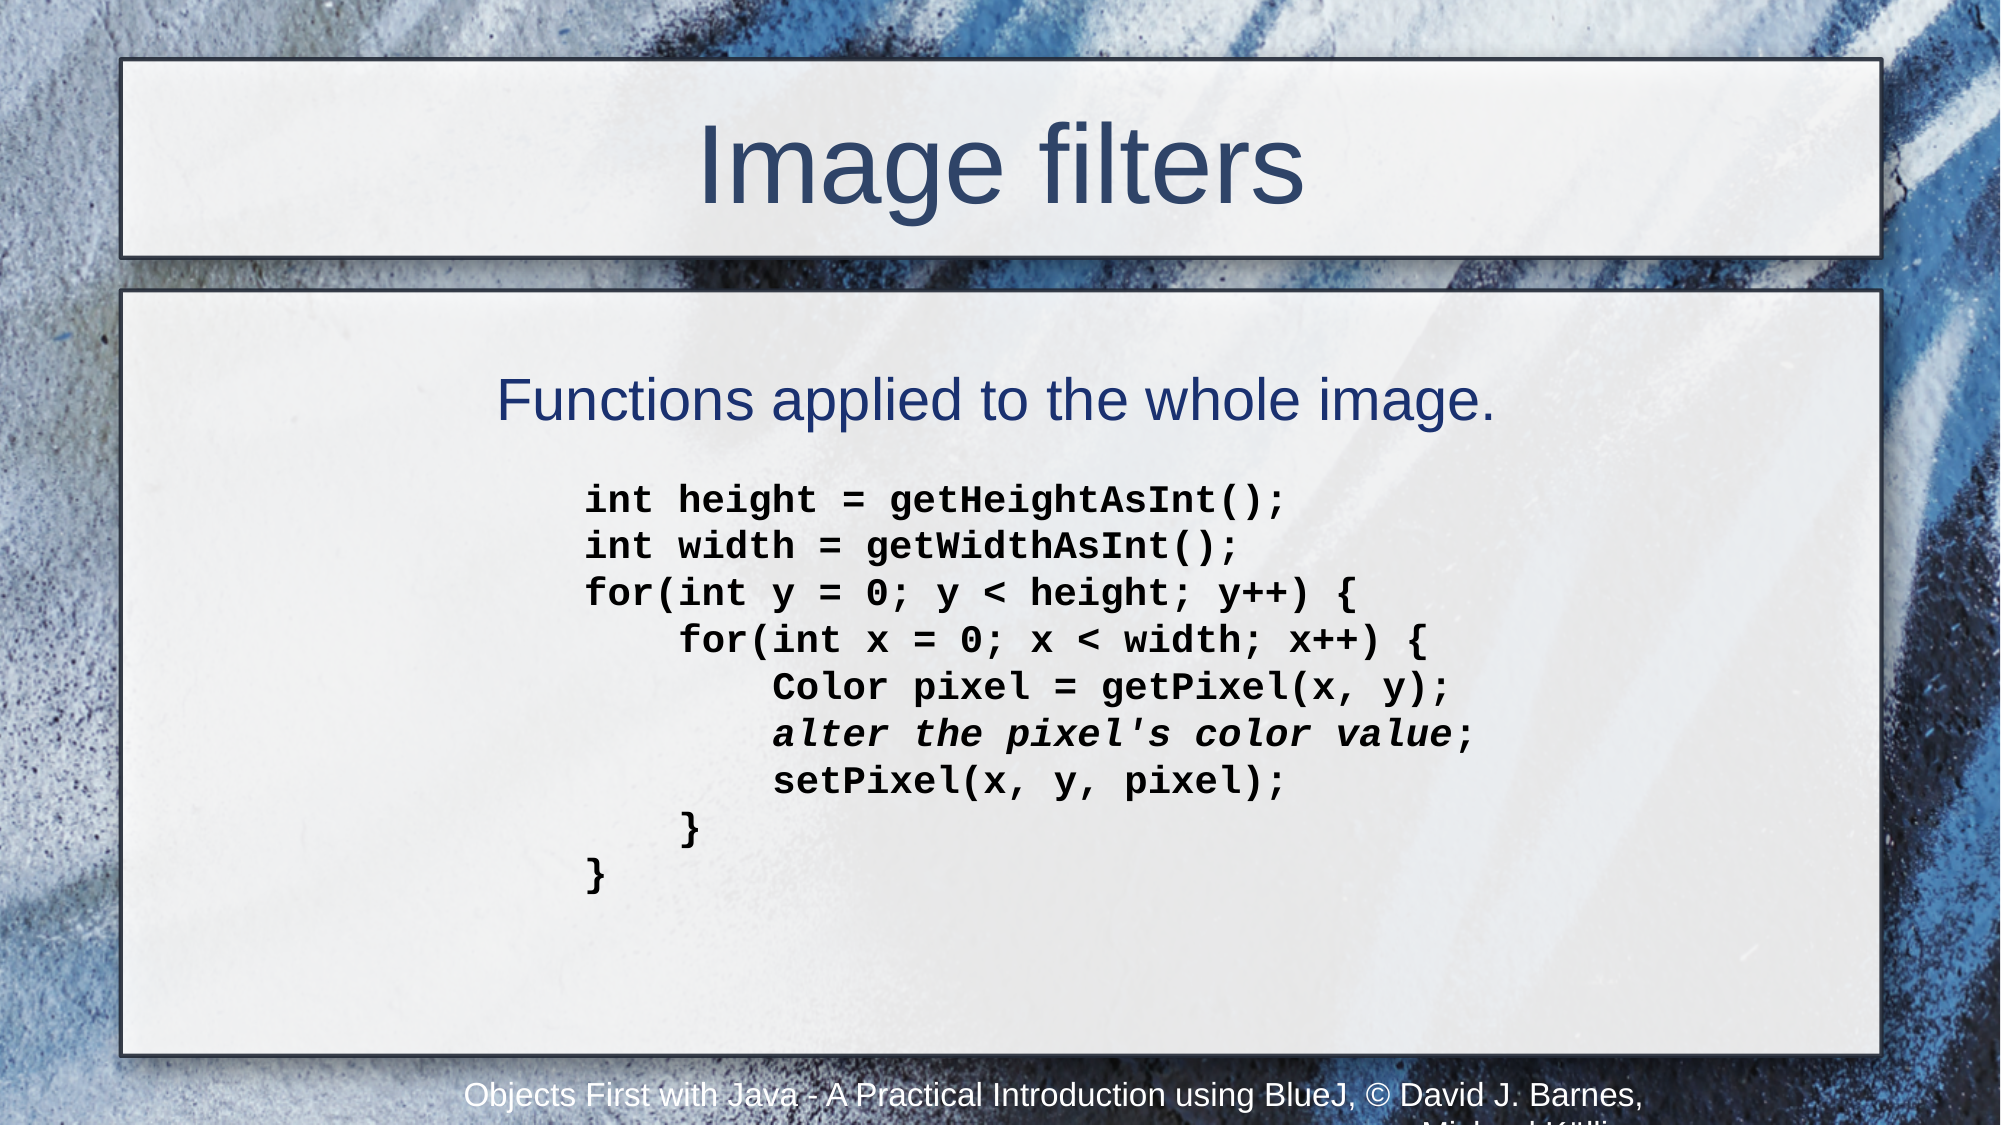

# Image filters
Functions applied to the whole image.
int height = getHeightAsInt();
int width = getWidthAsInt();
for(int y = 0; y < height; y++) {
    for(int x = 0; x < width; x++) {
        Color pixel = getPixel(x, y);
        alter the pixel's color value;
        setPixel(x, y, pixel);
    }
}